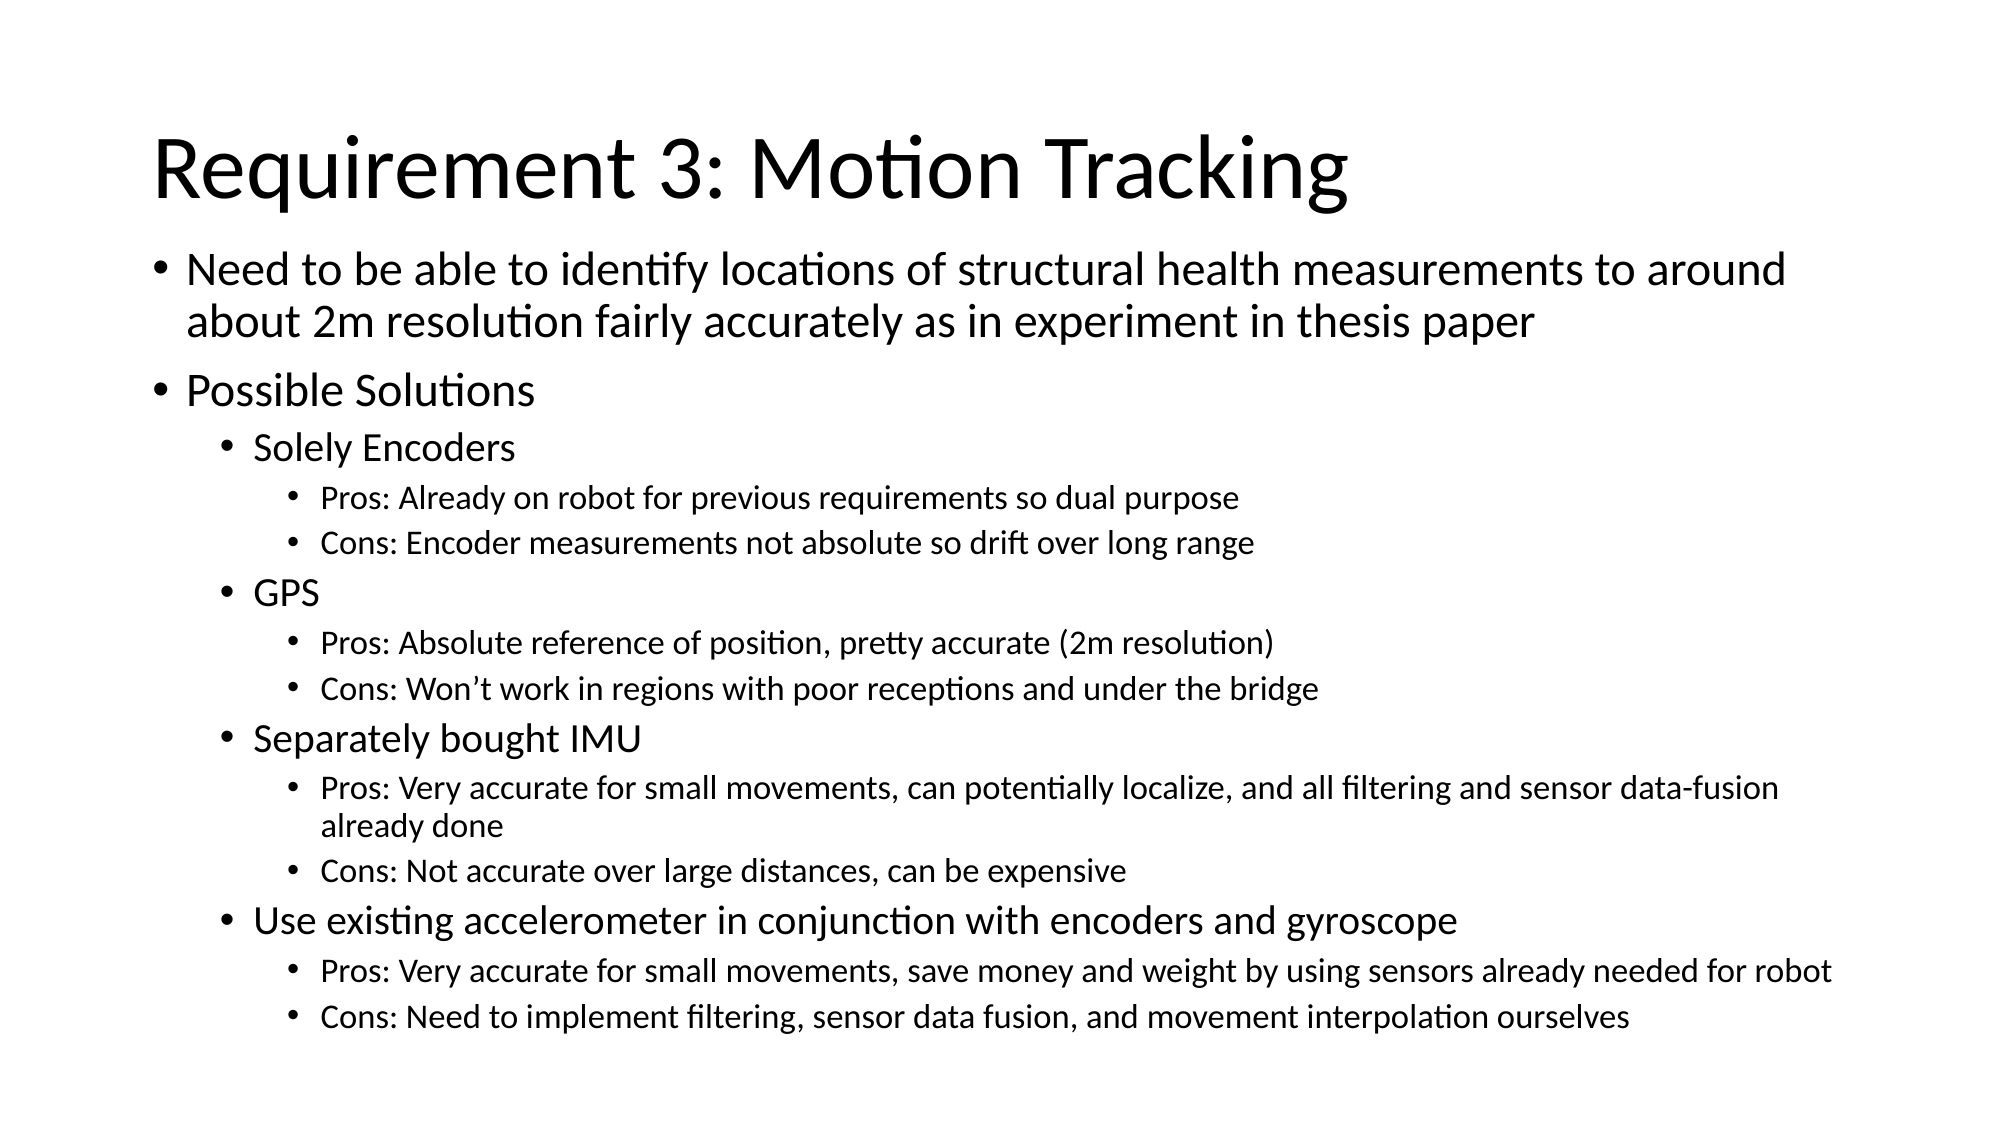

# Requirement 3: Motion Tracking
Need to be able to identify locations of structural health measurements to around about 2m resolution fairly accurately as in experiment in thesis paper
Possible Solutions
Solely Encoders
Pros: Already on robot for previous requirements so dual purpose
Cons: Encoder measurements not absolute so drift over long range
GPS
Pros: Absolute reference of position, pretty accurate (2m resolution)
Cons: Won’t work in regions with poor receptions and under the bridge
Separately bought IMU
Pros: Very accurate for small movements, can potentially localize, and all filtering and sensor data-fusion already done
Cons: Not accurate over large distances, can be expensive
Use existing accelerometer in conjunction with encoders and gyroscope
Pros: Very accurate for small movements, save money and weight by using sensors already needed for robot
Cons: Need to implement filtering, sensor data fusion, and movement interpolation ourselves